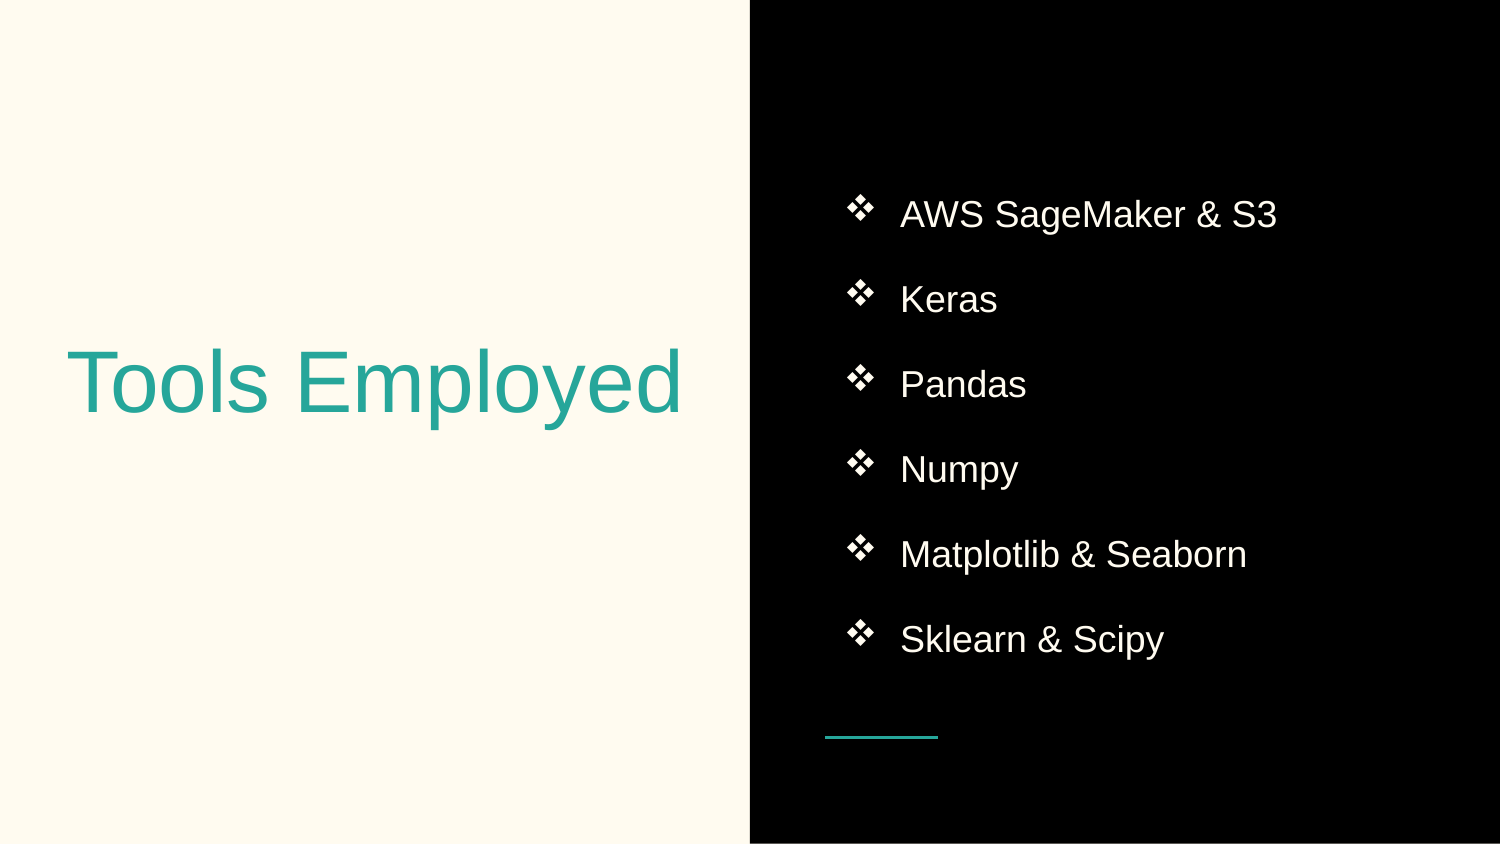

AWS SageMaker & S3
Keras
Pandas
Numpy
Matplotlib & Seaborn
Sklearn & Scipy
# Tools Employed